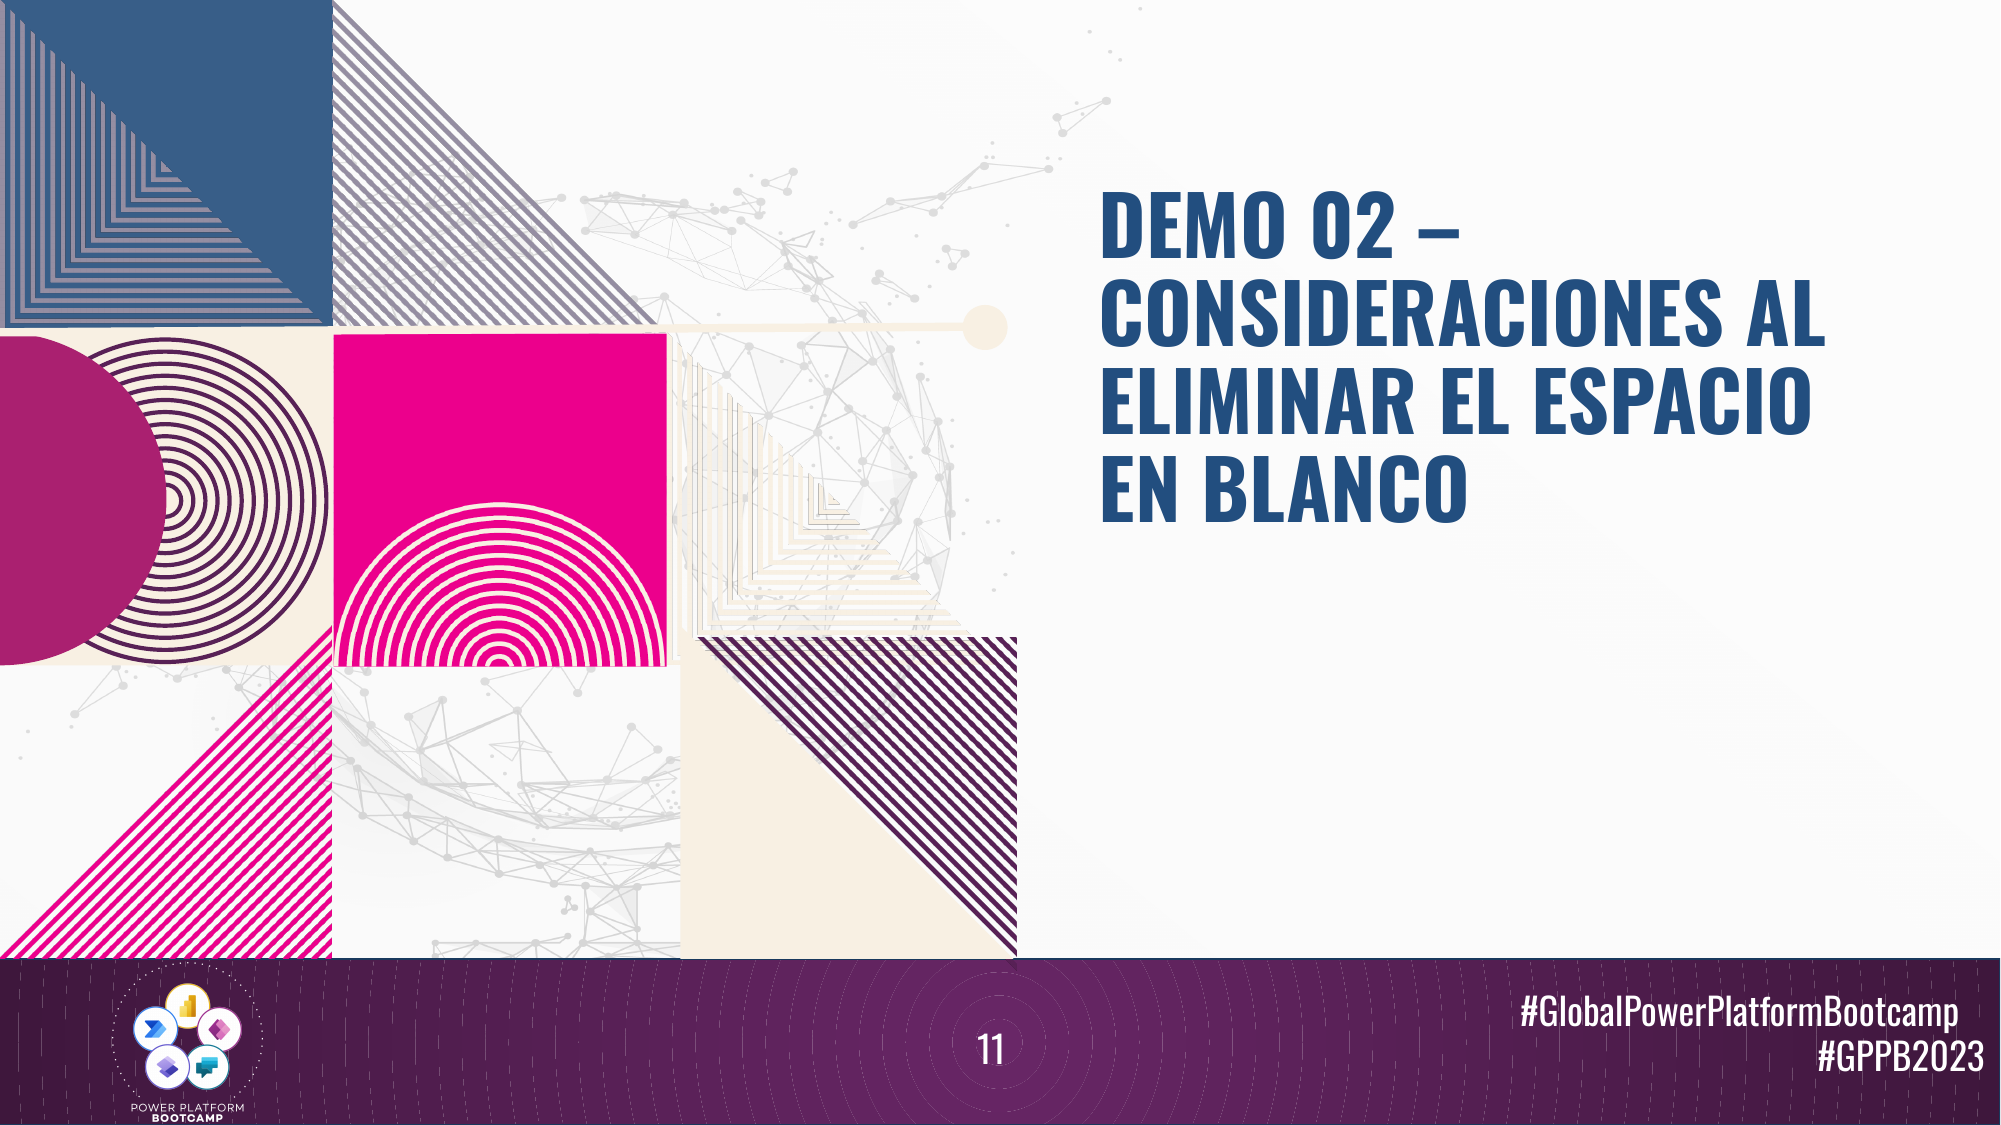

# Demo 02 – Consideraciones al eliminar el espacio en blanco
11